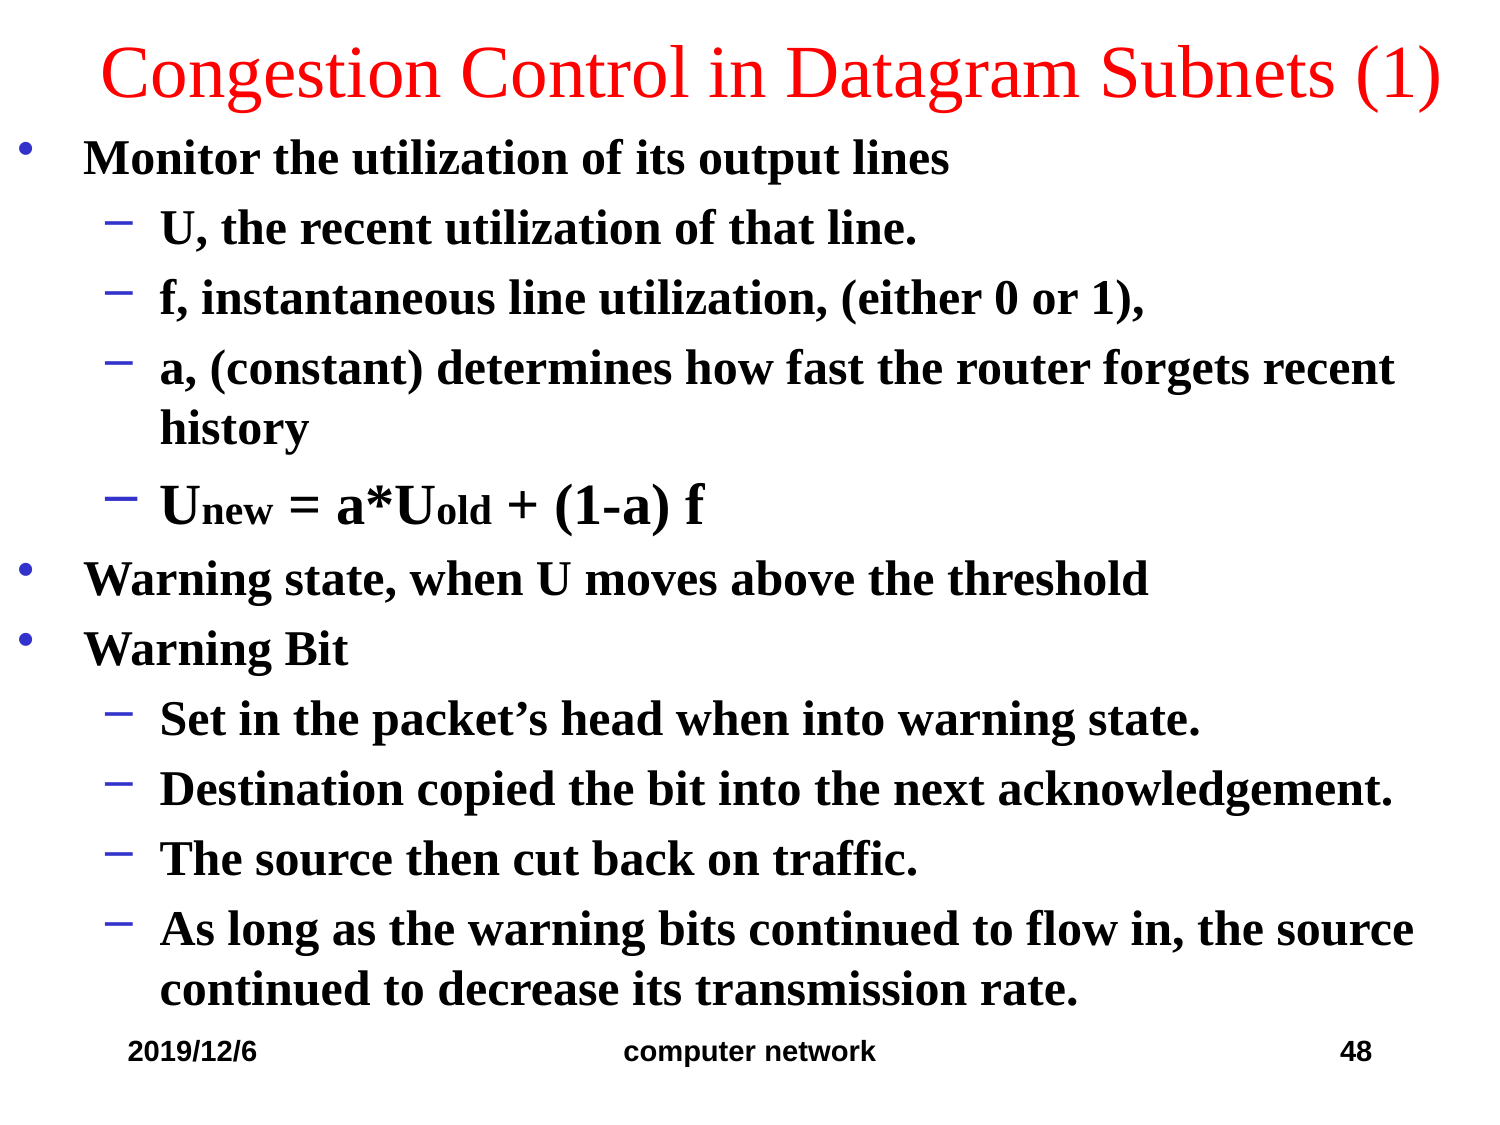

# Congestion Control in Datagram Subnets (1)
Monitor the utilization of its output lines
U, the recent utilization of that line.
f, instantaneous line utilization, (either 0 or 1),
a, (constant) determines how fast the router forgets recent history
Unew = a*Uold + (1-a) f
Warning state, when U moves above the threshold
Warning Bit
Set in the packet’s head when into warning state.
Destination copied the bit into the next acknowledgement.
The source then cut back on traffic.
As long as the warning bits continued to flow in, the source continued to decrease its transmission rate.
2019/12/6
computer network
48